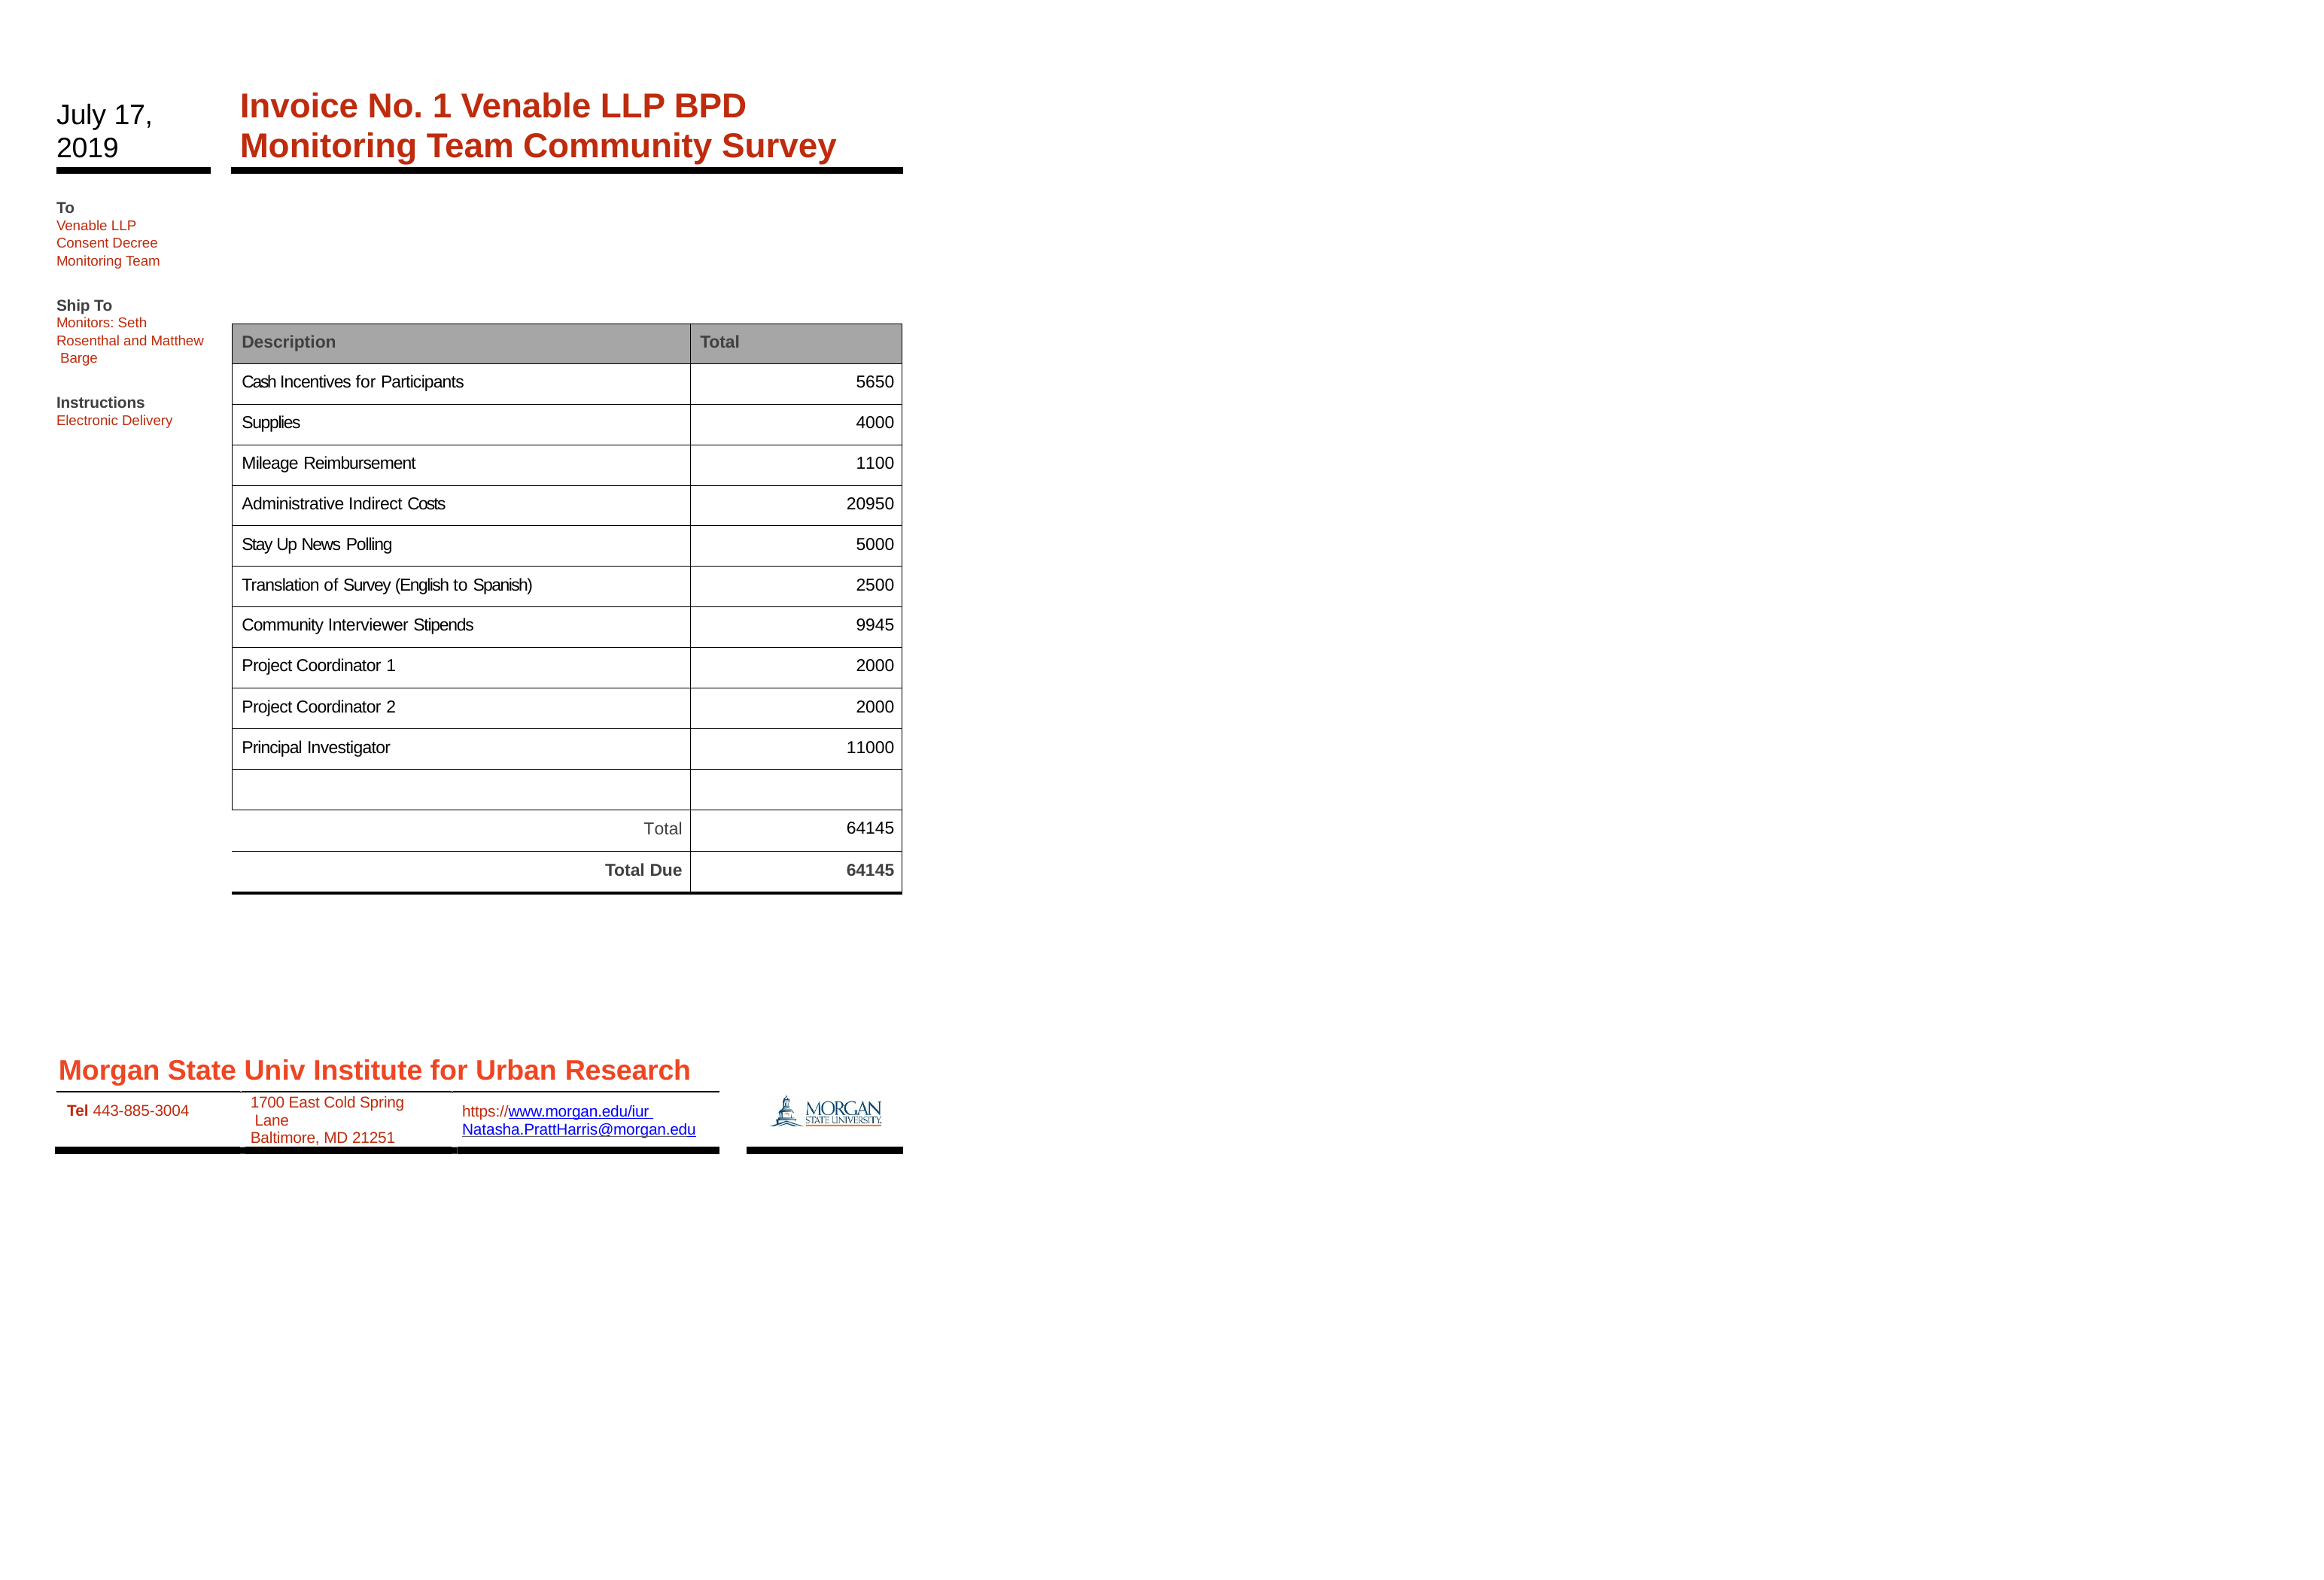

# Invoice No. 1 Venable LLP BPD  Monitoring Team Community Survey
July 17,
2019

To
Venable LLP
Consent Decree  Monitoring Team

Ship To
Monitors: Seth
Rosenthal and Matthew  Barge

Instructions
Electronic Delivery
| Description | Total |
| --- | --- |
| Cash Incentives for Participants | 5650 |
| Supplies | 4000 |
| Mileage Reimbursement | 1100 |
| Administrative Indirect Costs | 20950 |
| Stay Up News Polling | 5000 |
| Translation of Survey (English to Spanish) | 2500 |
| Community Interviewer Stipends | 9945 |
| Project Coordinator 1 | 2000 |
| Project Coordinator 2 | 2000 |
| Principal Investigator | 11000 |
|  |  |
| Total | 64145 |
| Total Due | 64145 |
Morgan State Univ Institute for Urban Research
1700 East Cold Spring  Lane
Baltimore, MD 21251

Tel 443-885-3004
https://www.morgan.edu/iur  Natasha.PrattHarris@morgan.edu